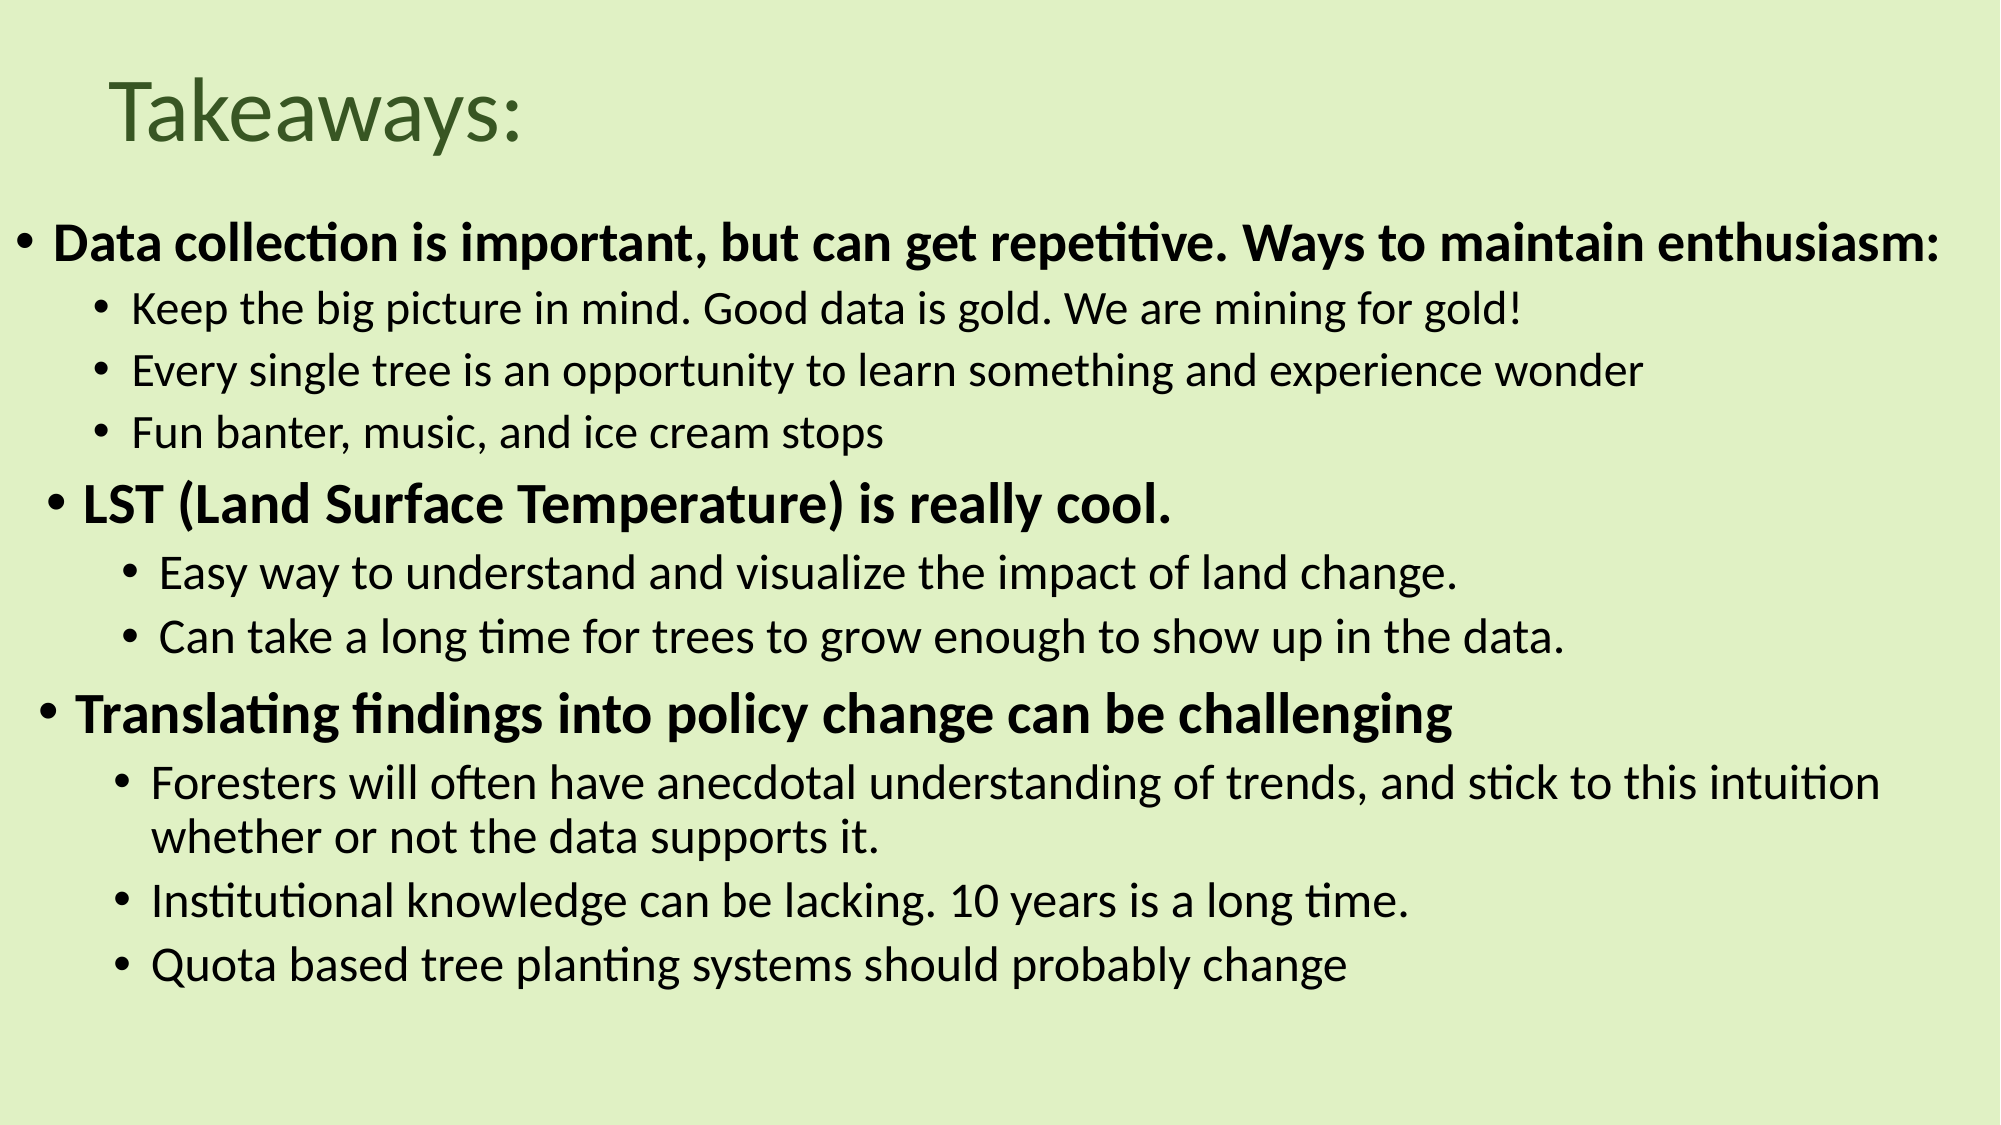

# Takeaways:
Data collection is important, but can get repetitive. Ways to maintain enthusiasm:
Keep the big picture in mind. Good data is gold. We are mining for gold!
Every single tree is an opportunity to learn something and experience wonder
Fun banter, music, and ice cream stops

LST (Land Surface Temperature) is really cool.
Easy way to understand and visualize the impact of land change.
Can take a long time for trees to grow enough to show up in the data.

Translating findings into policy change can be challenging
Foresters will often have anecdotal understanding of trends, and stick to this intuition whether or not the data supports it.
Institutional knowledge can be lacking. 10 years is a long time.
Quota based tree planting systems should probably change